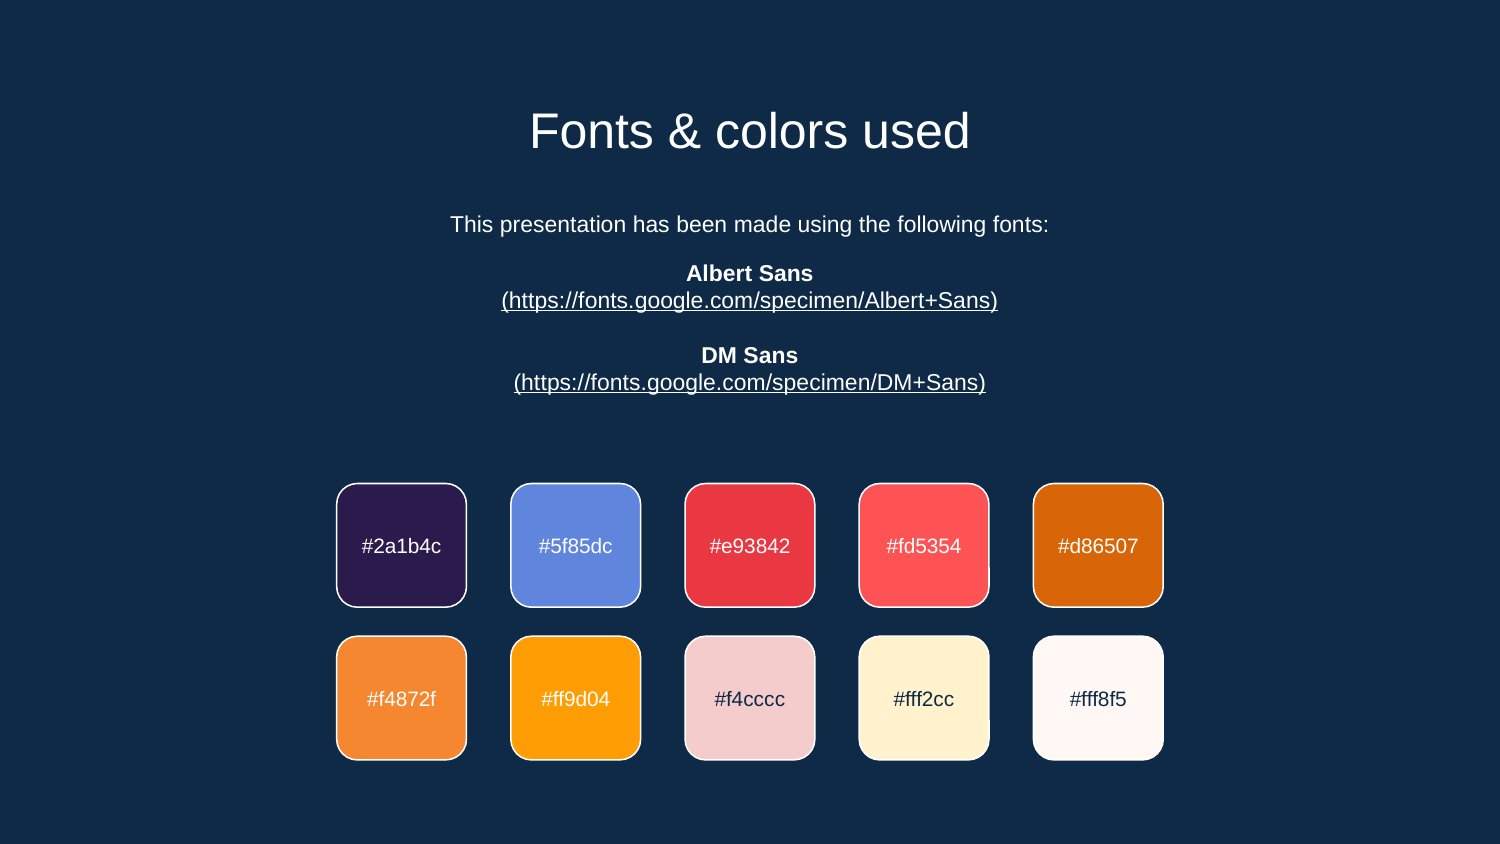

# Fonts & colors used
This presentation has been made using the following fonts:
Albert Sans
(https://fonts.google.com/specimen/Albert+Sans)

DM Sans
(https://fonts.google.com/specimen/DM+Sans)

#2a1b4c
#5f85dc
#e93842
#fd5354
#d86507

#f4872f
#ff9d04
#f4cccc
#fff2cc
#fff8f5